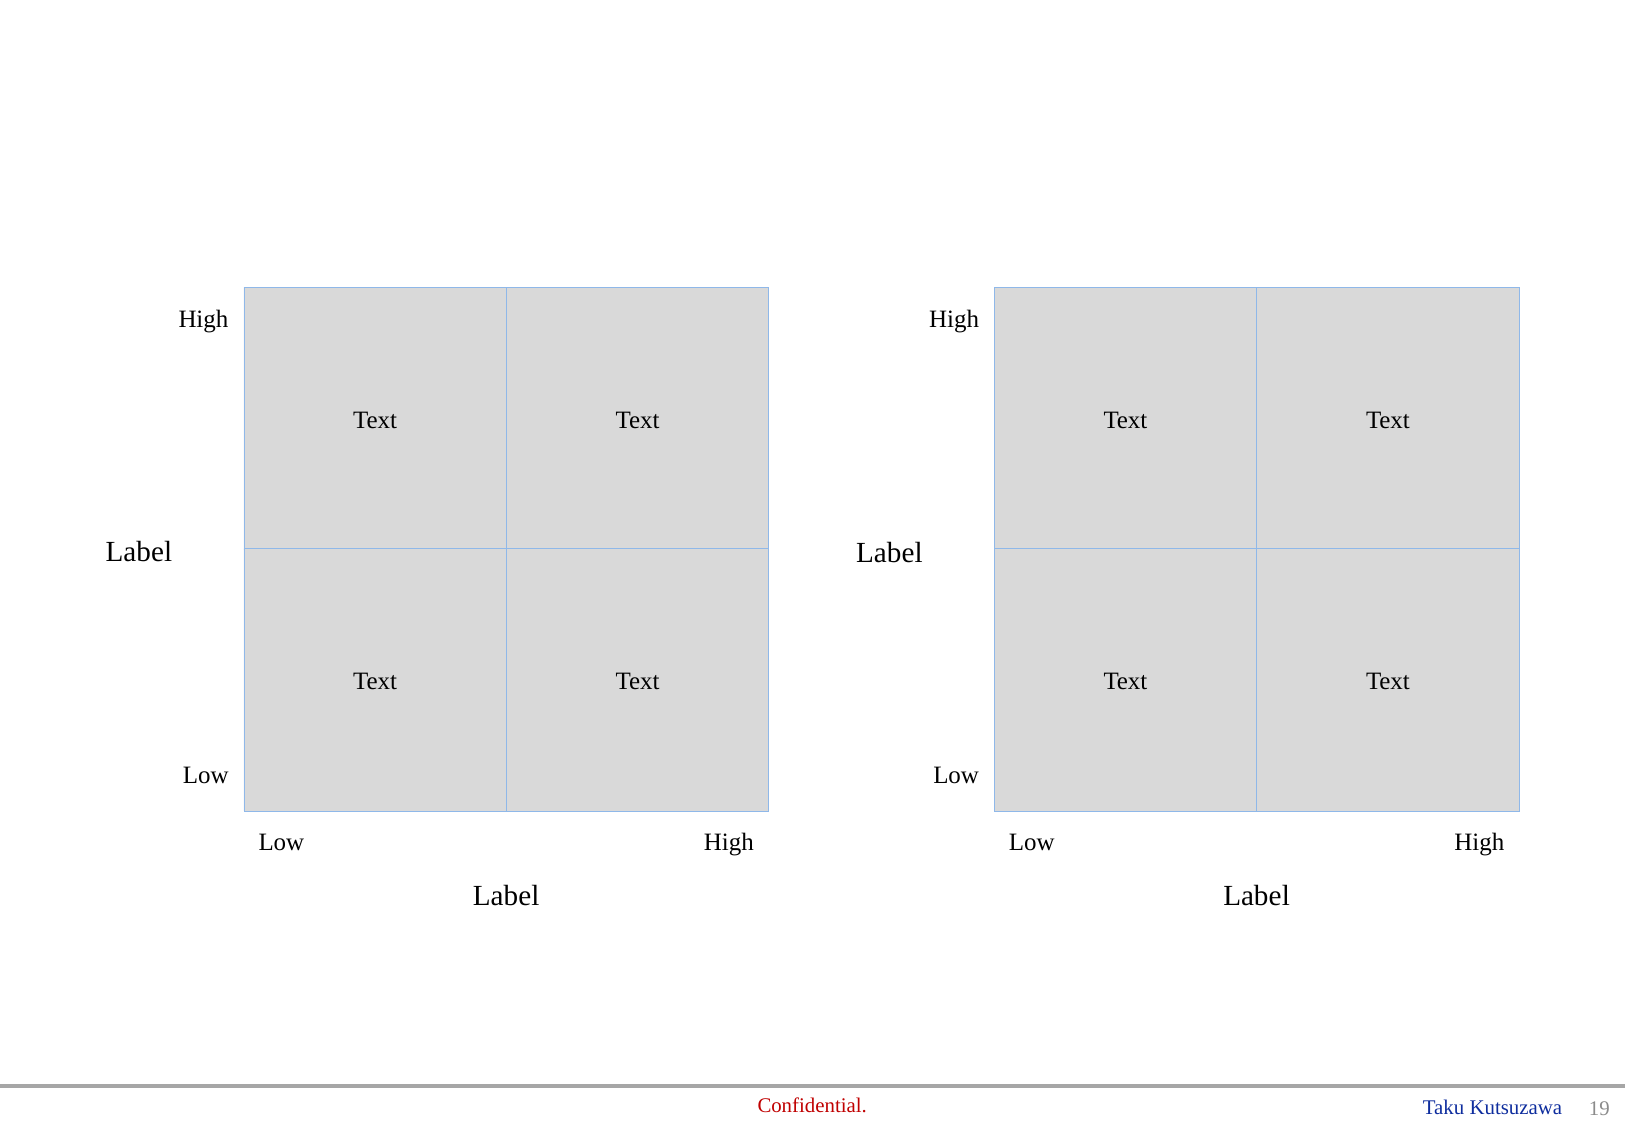

#
High
Text
Text
High
Text
Text
Label
Label
Text
Text
Text
Text
Low
Low
Low
High
Low
High
Label
Label